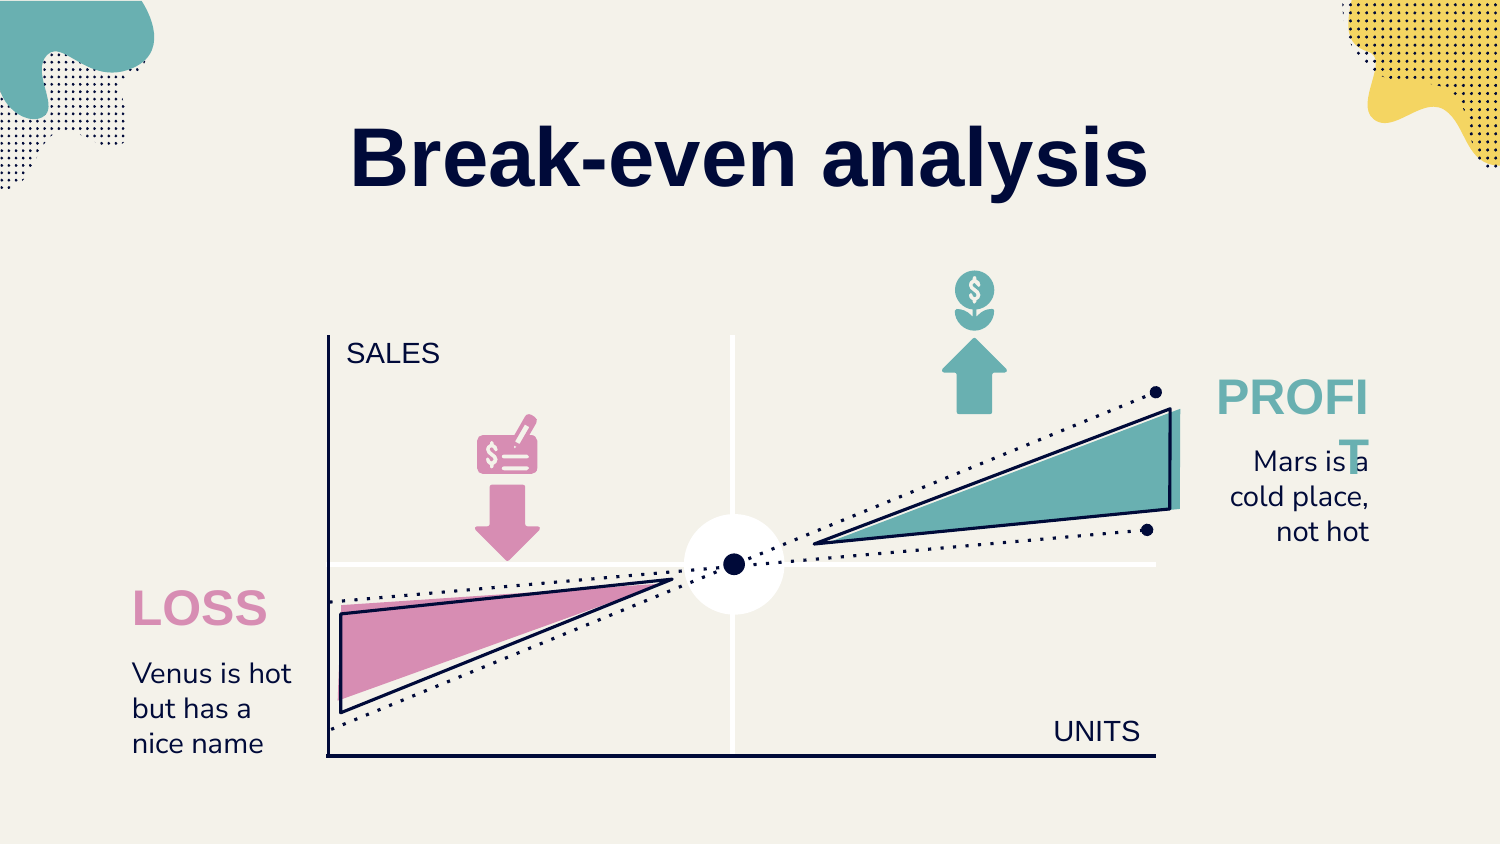

# Break-even analysis

SALES

PROFIT

Mars is a cold place, not hot

LOSS

Venus is hot but has a nice name
UNITS